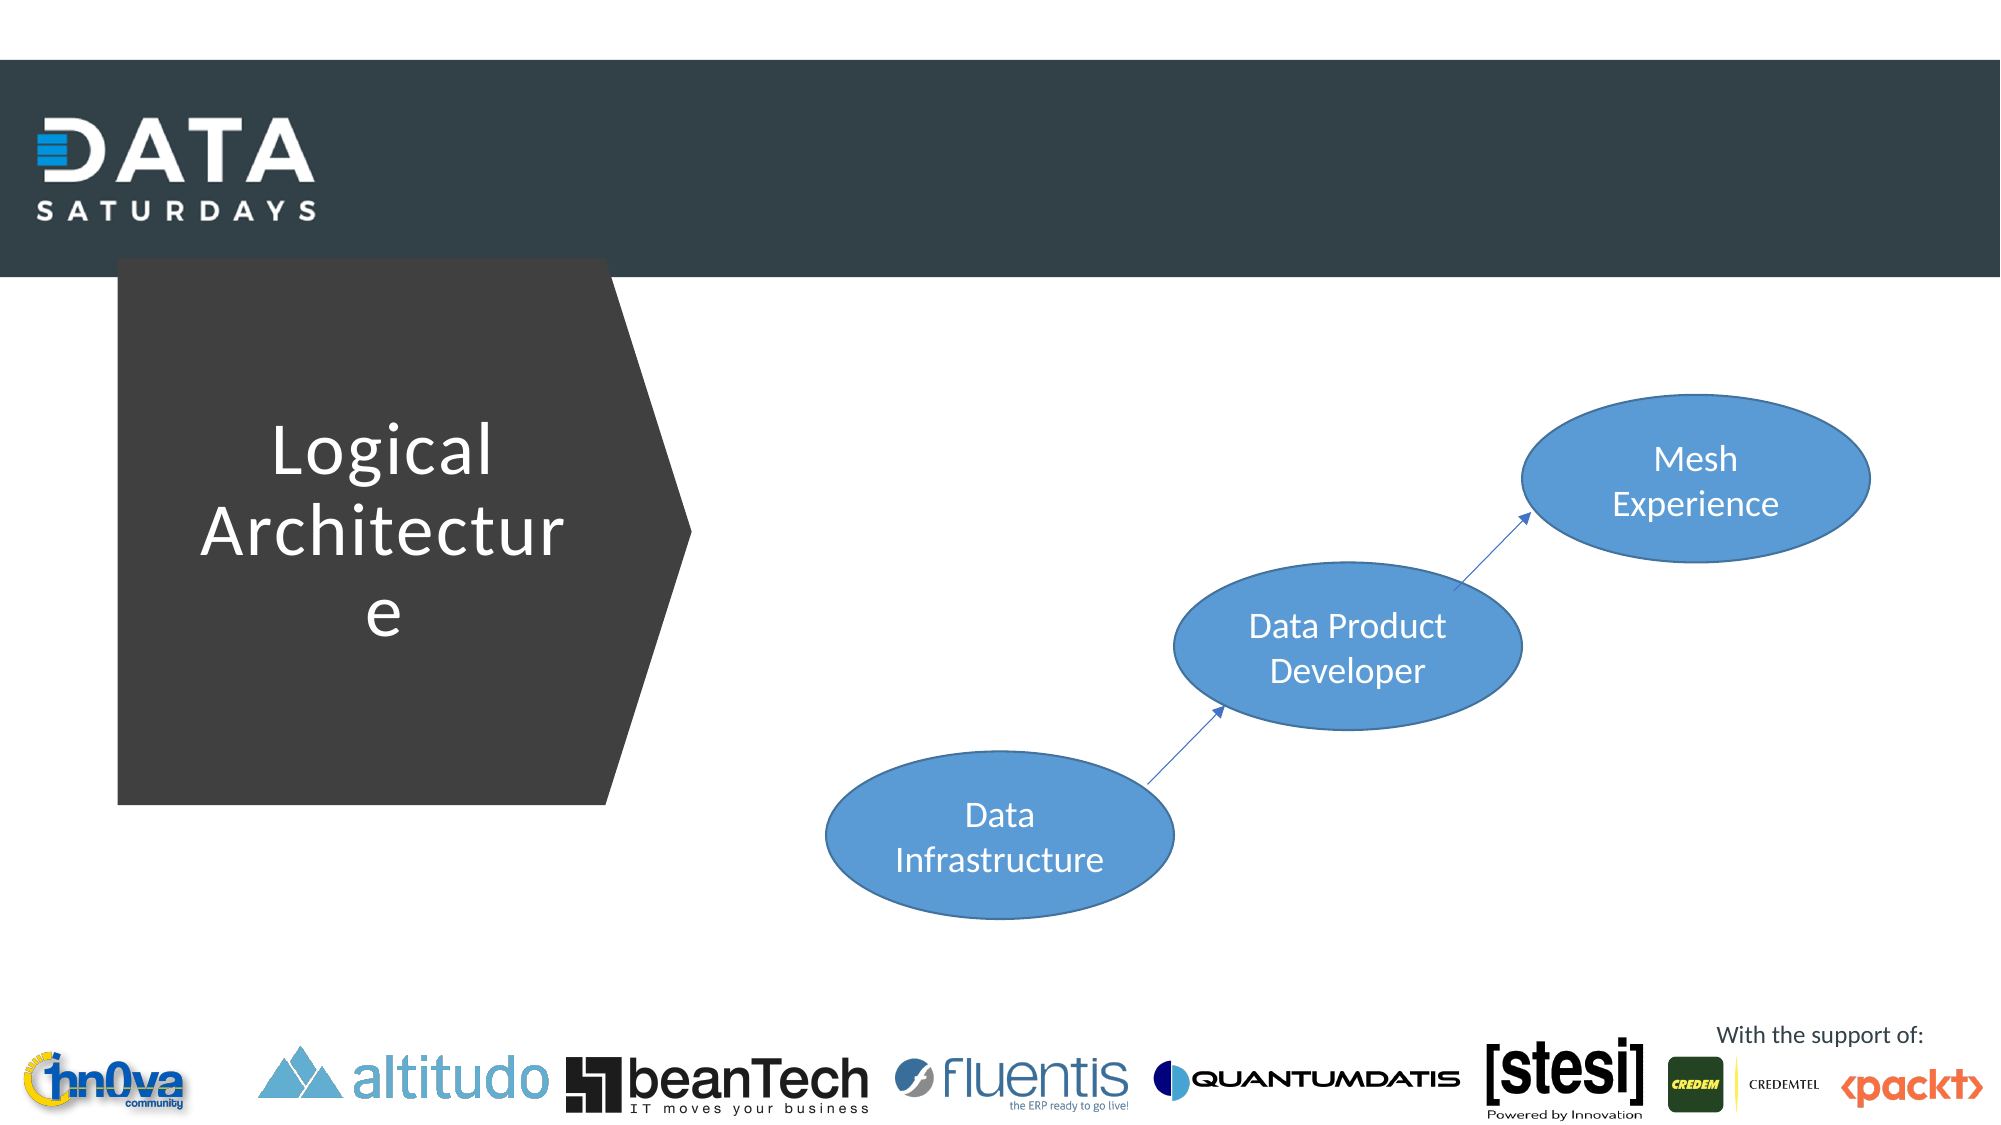

# Logical Architecture
Mesh Experience
Data Product Developer
Data Infrastructure